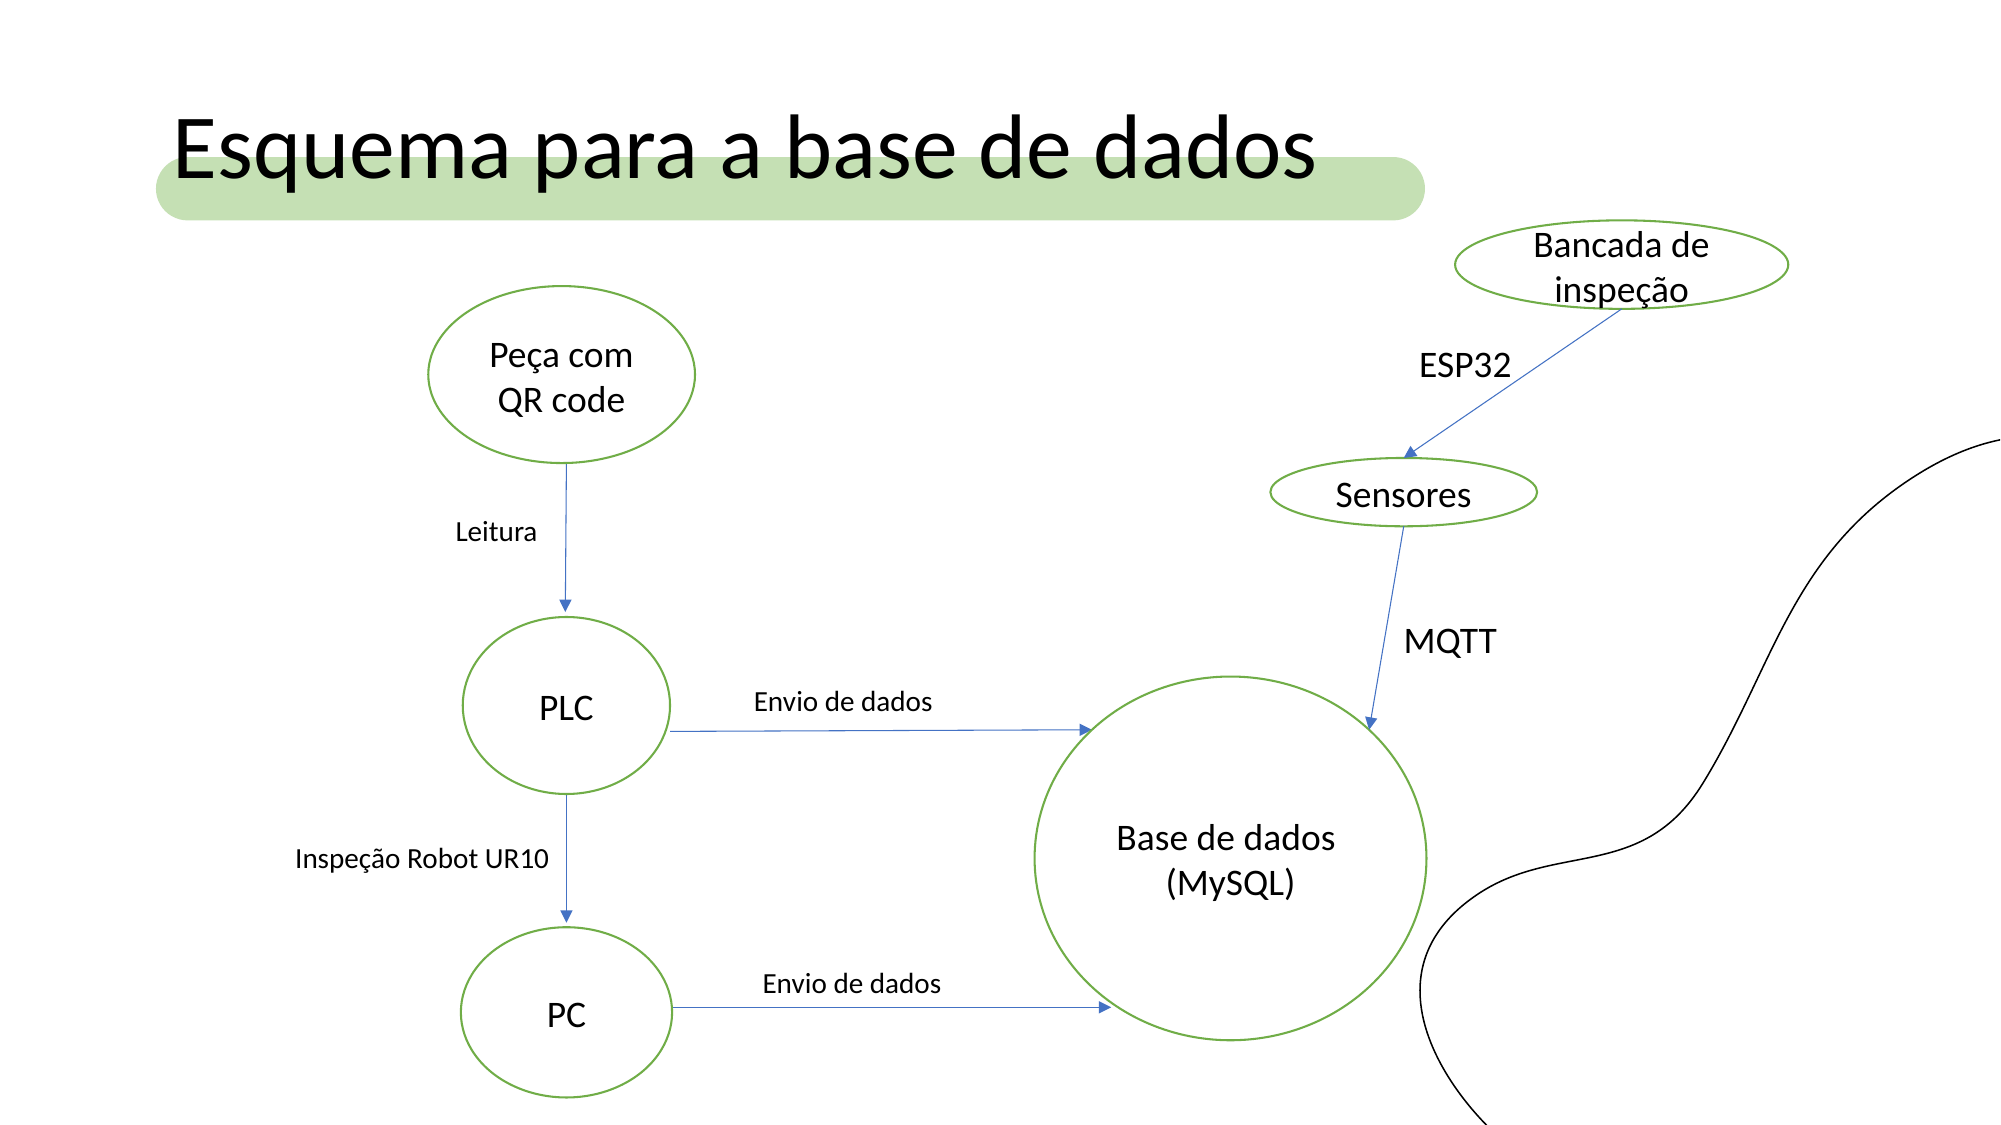

# Esquema para a base de dados

Bancada de inspeção
Peça com QR code
ESP32
Sensores
Leitura
MQTT
PLC
Envio de dados
Base de dados
(MySQL)
Inspeção Robot UR10
PC
Envio de dados